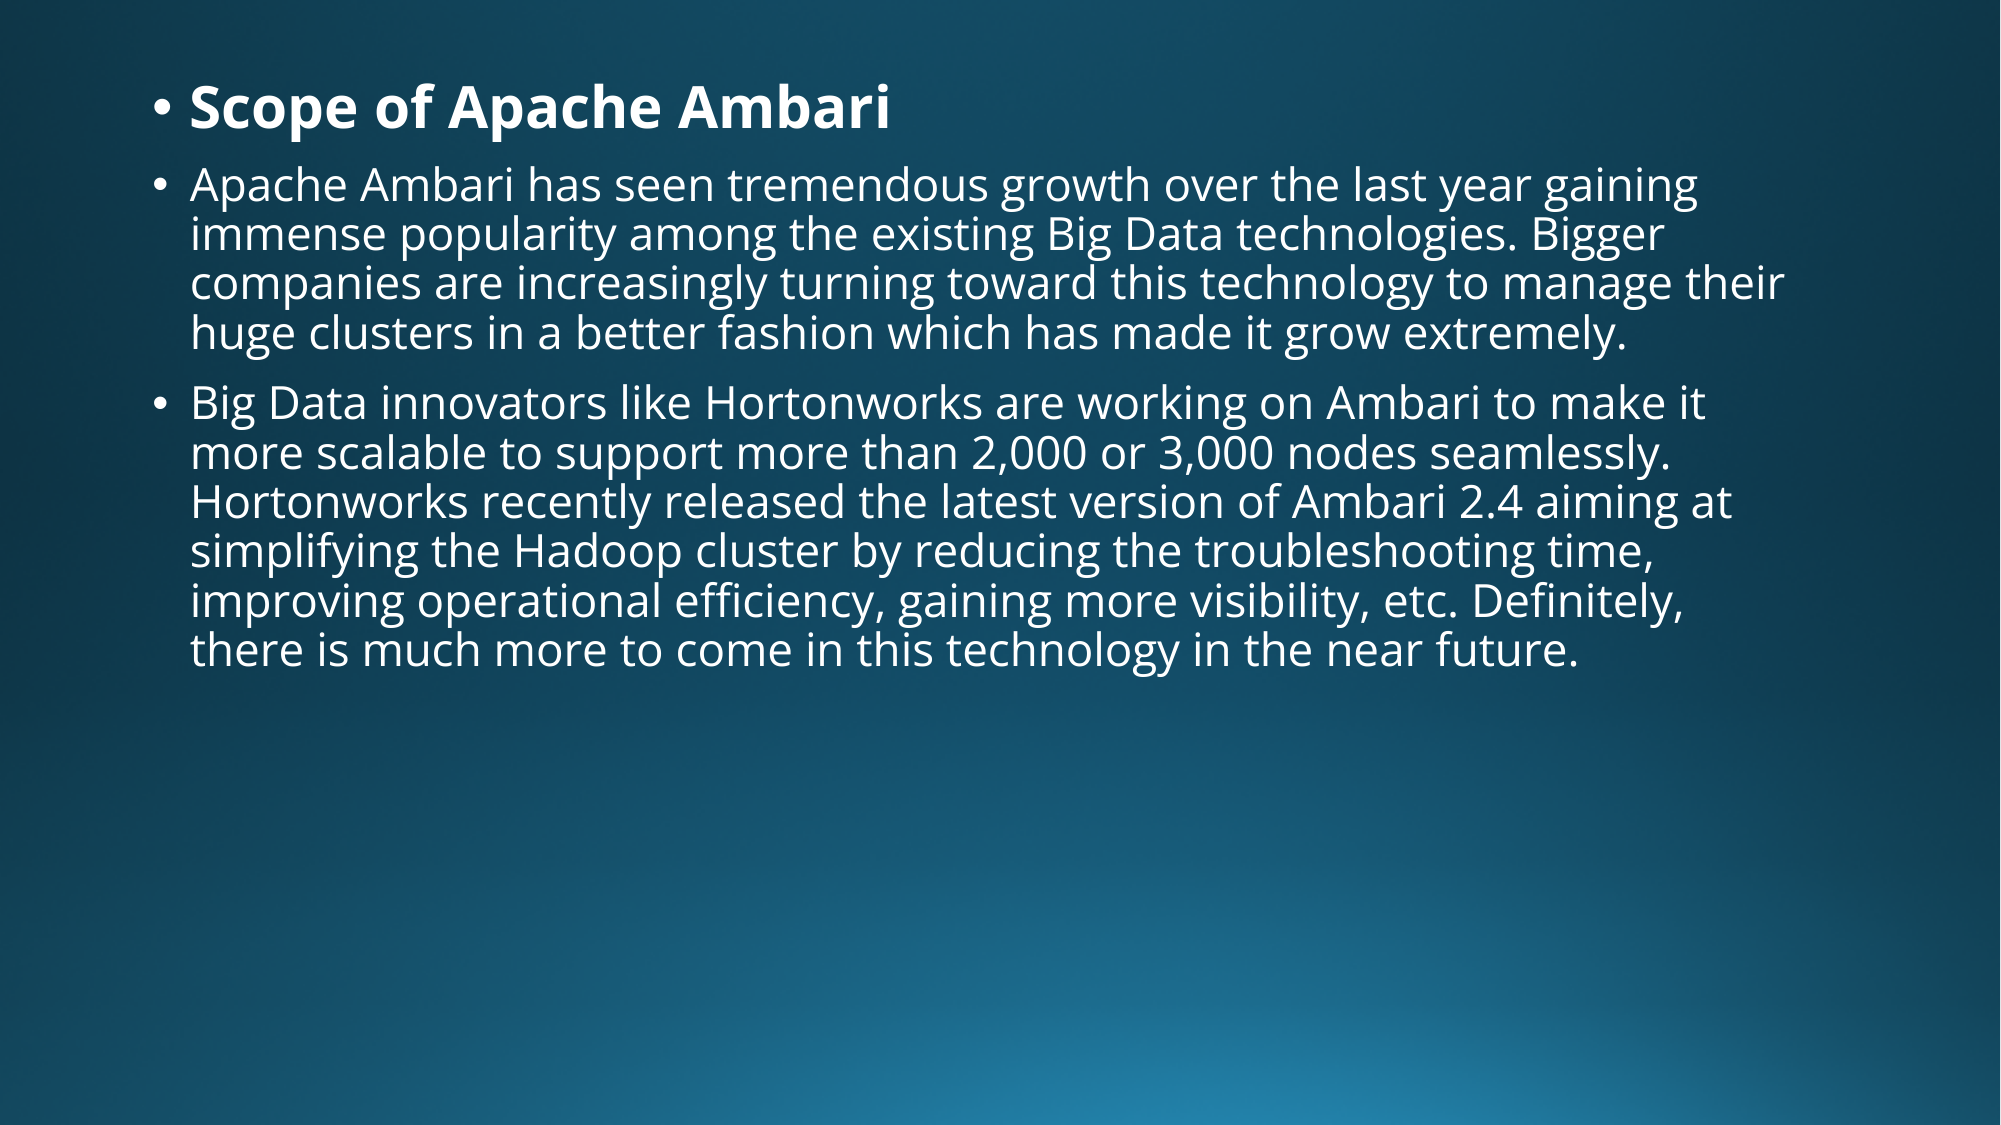

#
Scope of Apache Ambari
Apache Ambari has seen tremendous growth over the last year gaining immense popularity among the existing Big Data technologies. Bigger companies are increasingly turning toward this technology to manage their huge clusters in a better fashion which has made it grow extremely.
Big Data innovators like Hortonworks are working on Ambari to make it more scalable to support more than 2,000 or 3,000 nodes seamlessly. Hortonworks recently released the latest version of Ambari 2.4 aiming at simplifying the Hadoop cluster by reducing the troubleshooting time, improving operational efficiency, gaining more visibility, etc. Definitely, there is much more to come in this technology in the near future.